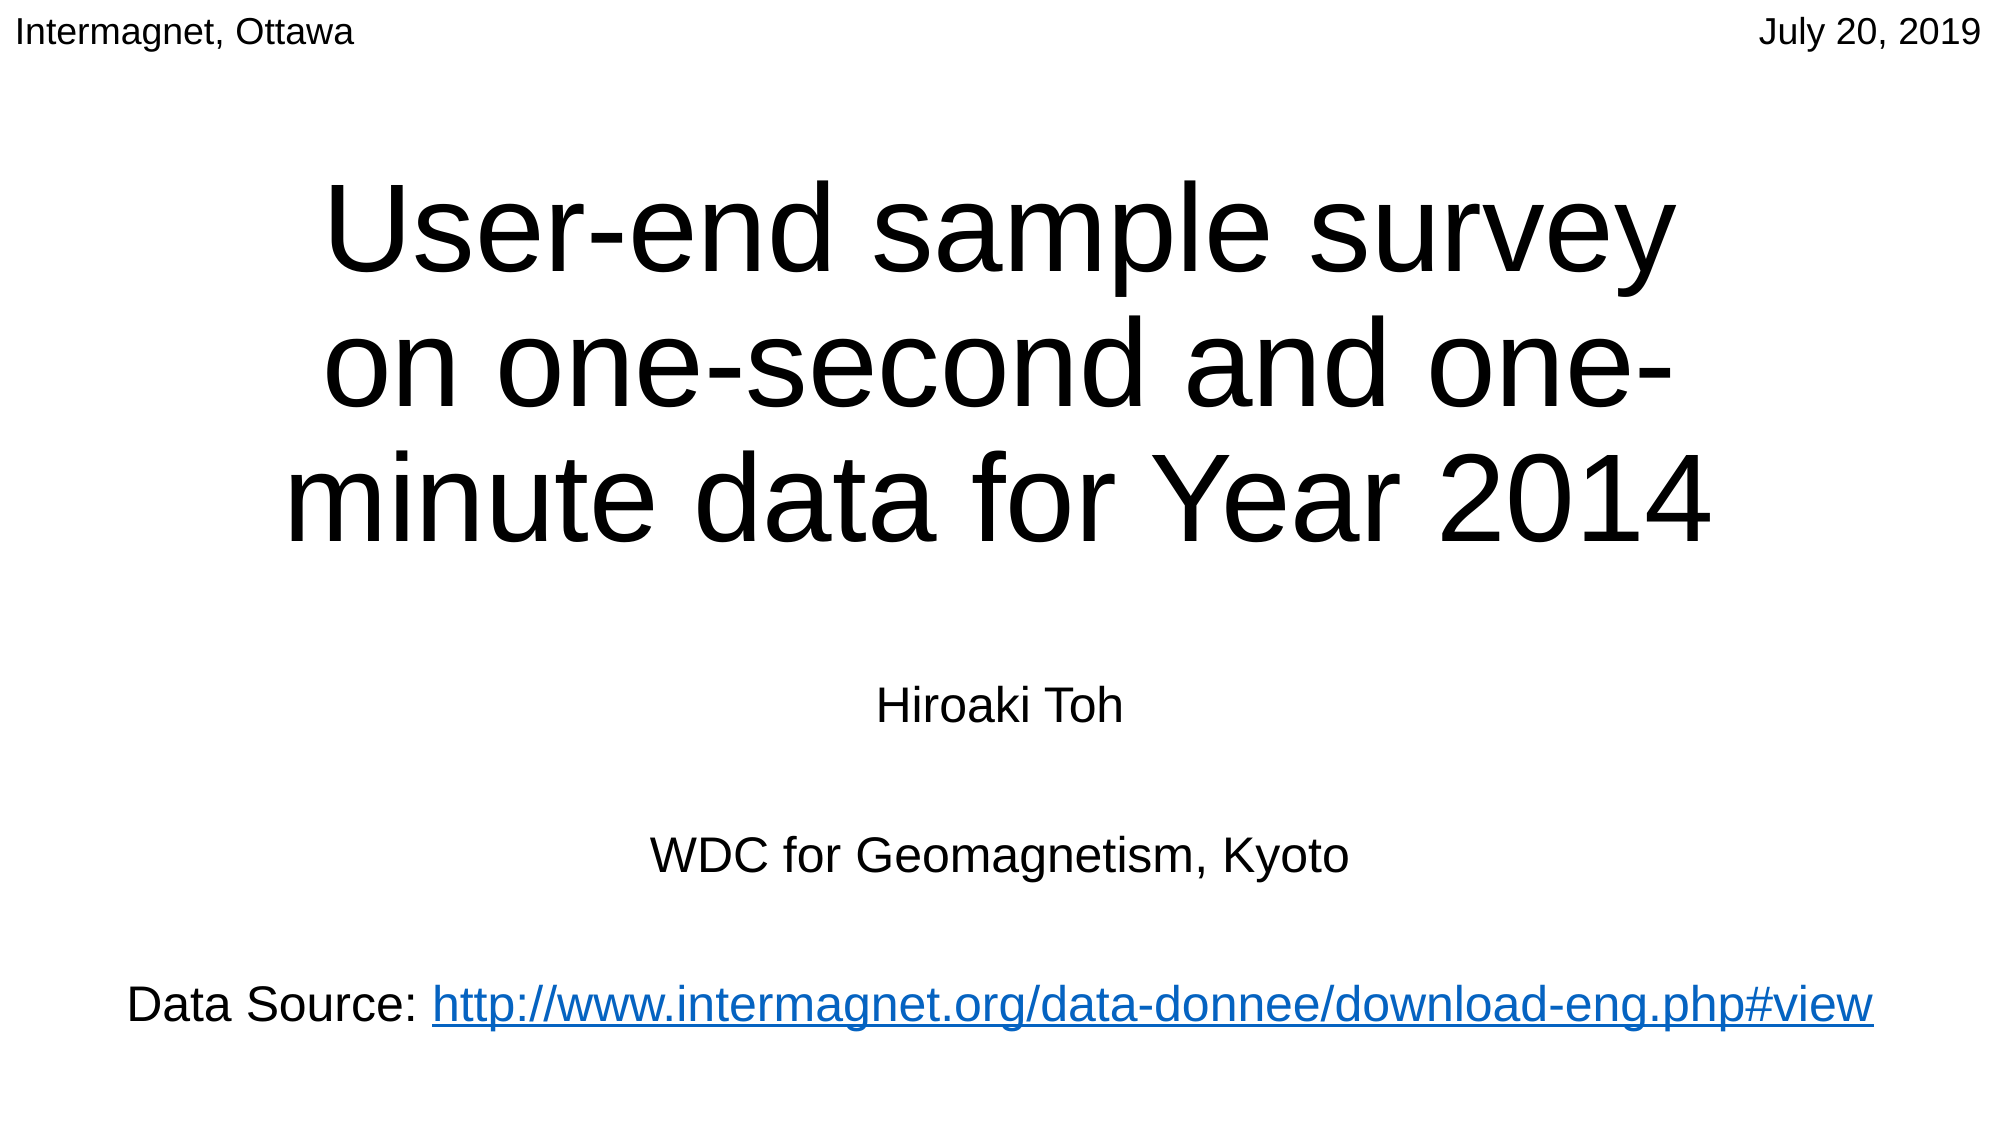

Intermagnet, Ottawa									         July 20, 2019
# User-end sample survey on one-second and one-minute data for Year 2014

Hiroaki Toh

WDC for Geomagnetism, Kyoto

Data Source: http://www.intermagnet.org/data-donnee/download-eng.php#view